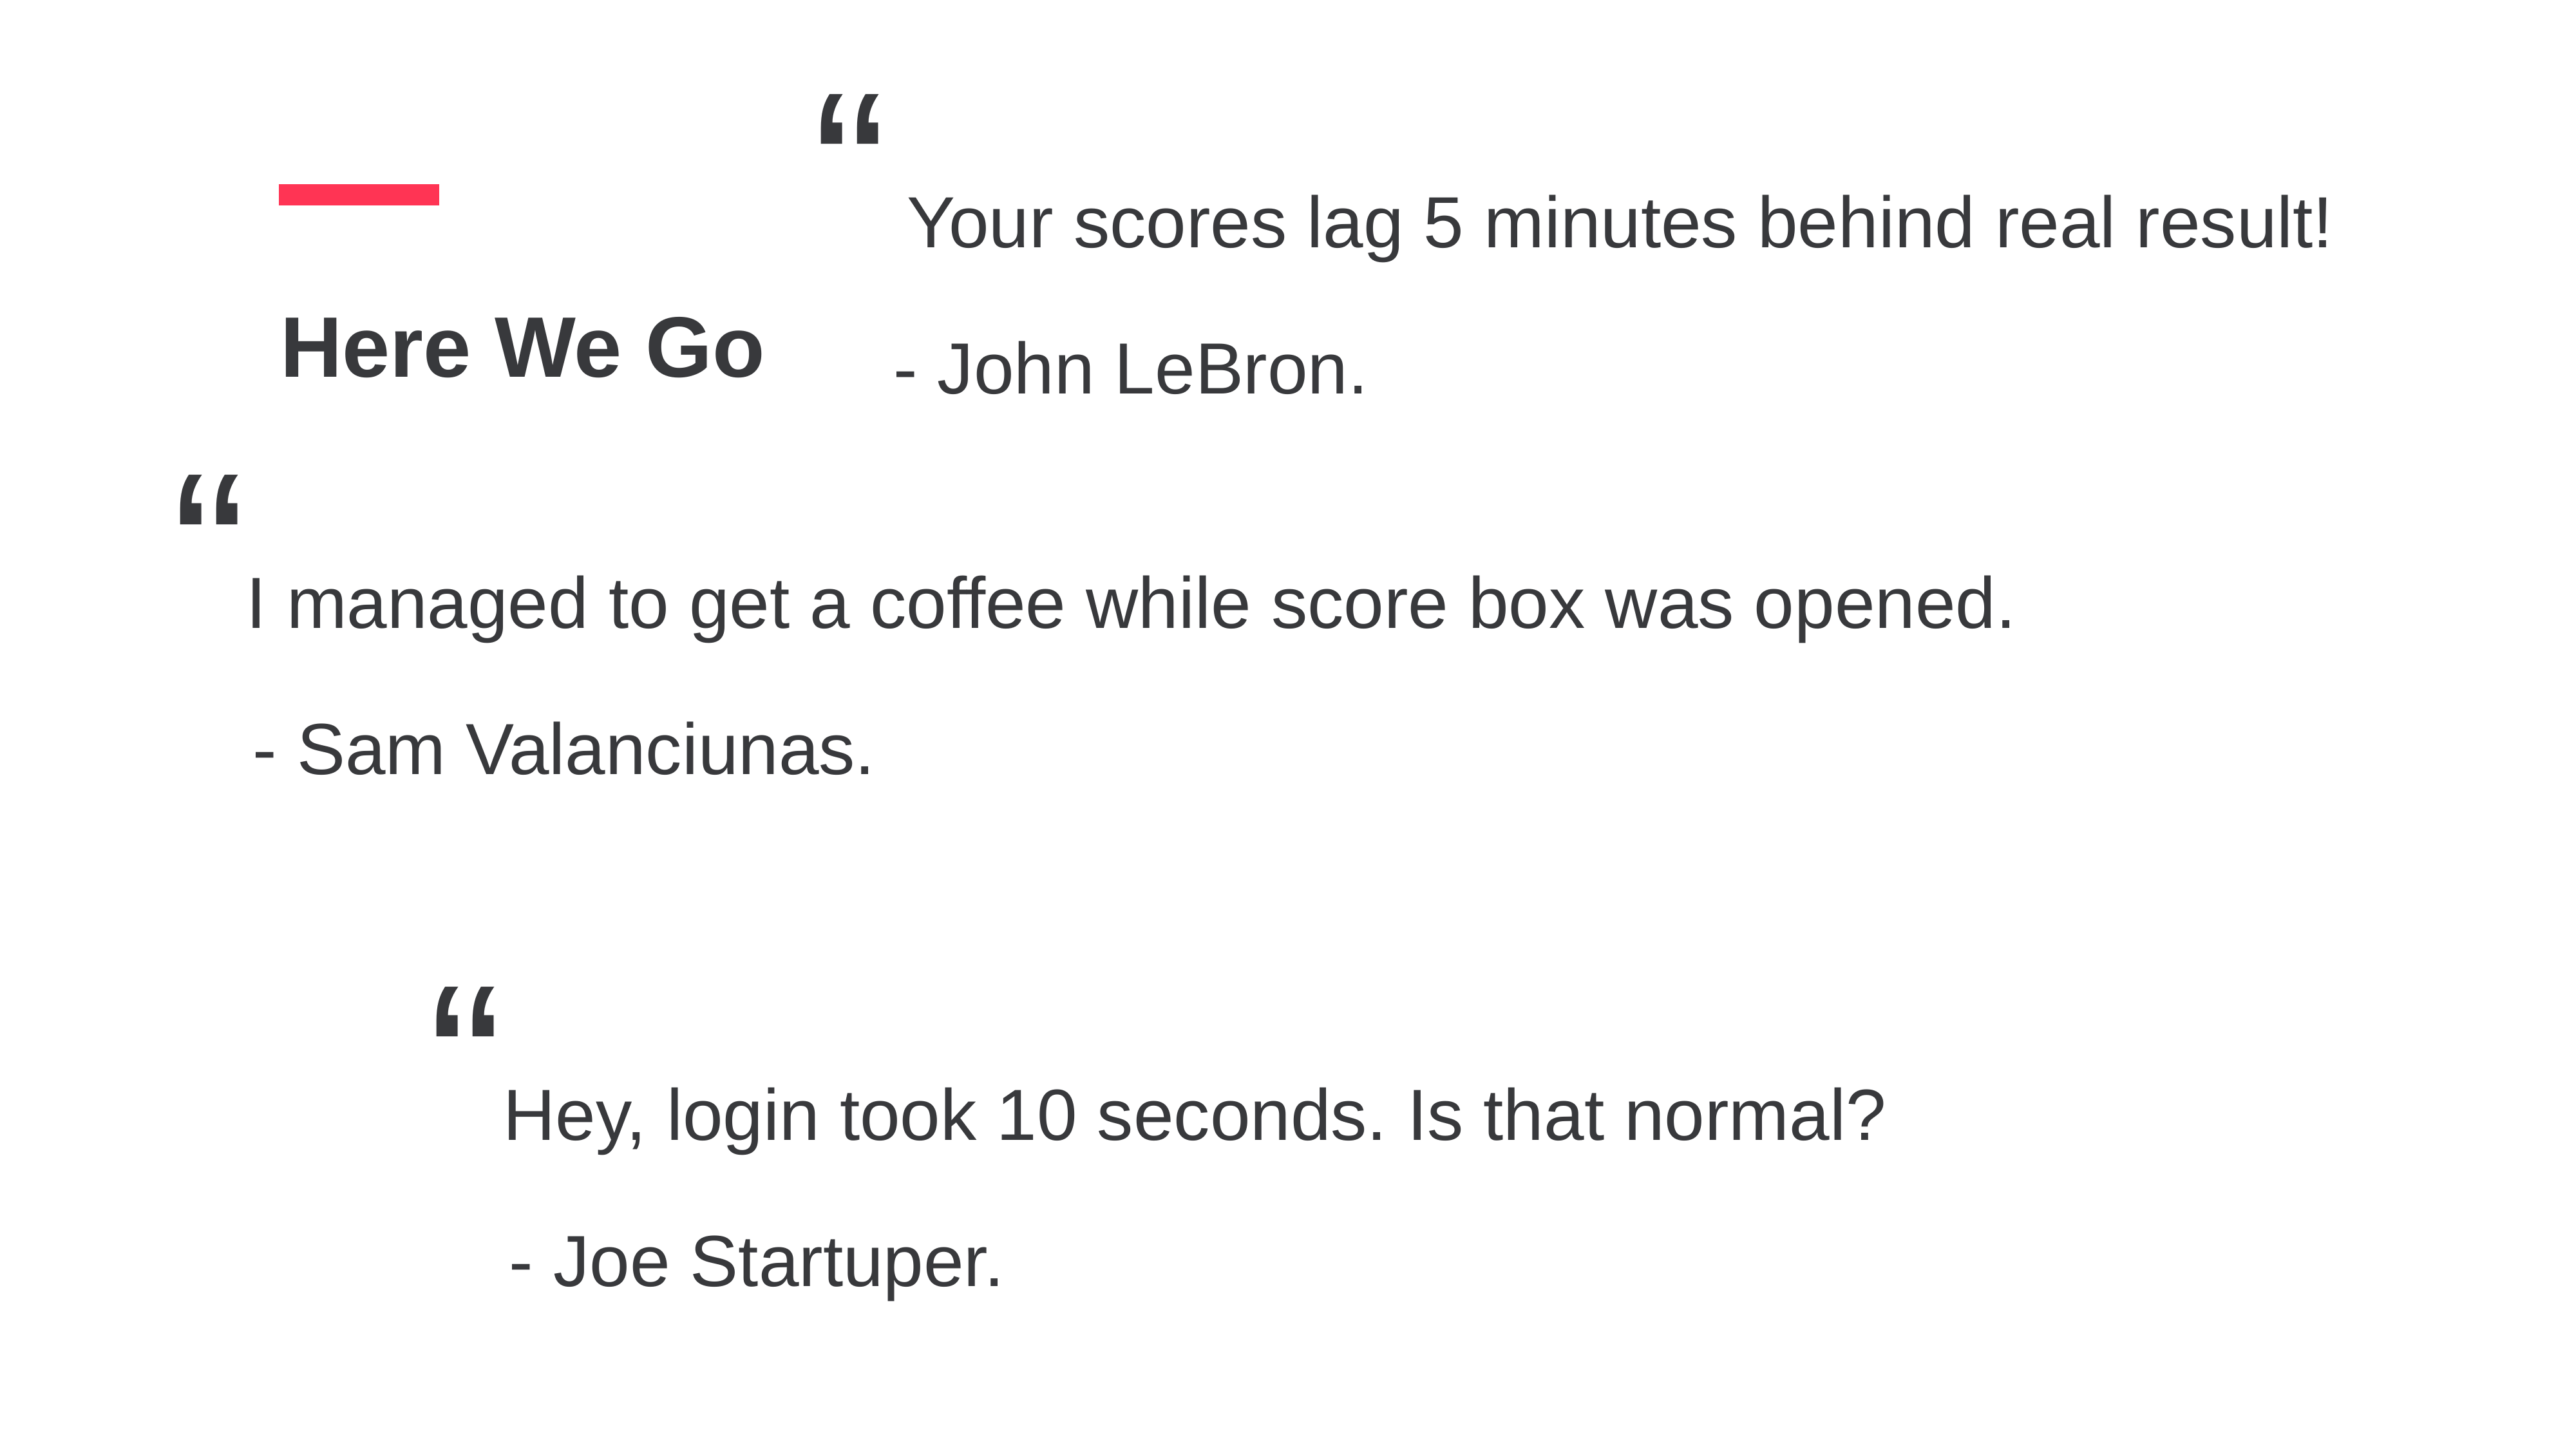

“ Your scores lag 5 minutes behind real result!
    - John LeBron.

Here We Go
“I managed to get a coffee while score box was opened.
    - Sam Valanciunas.
“Hey, login took 10 seconds. Is that normal?
    - Joe Startuper.